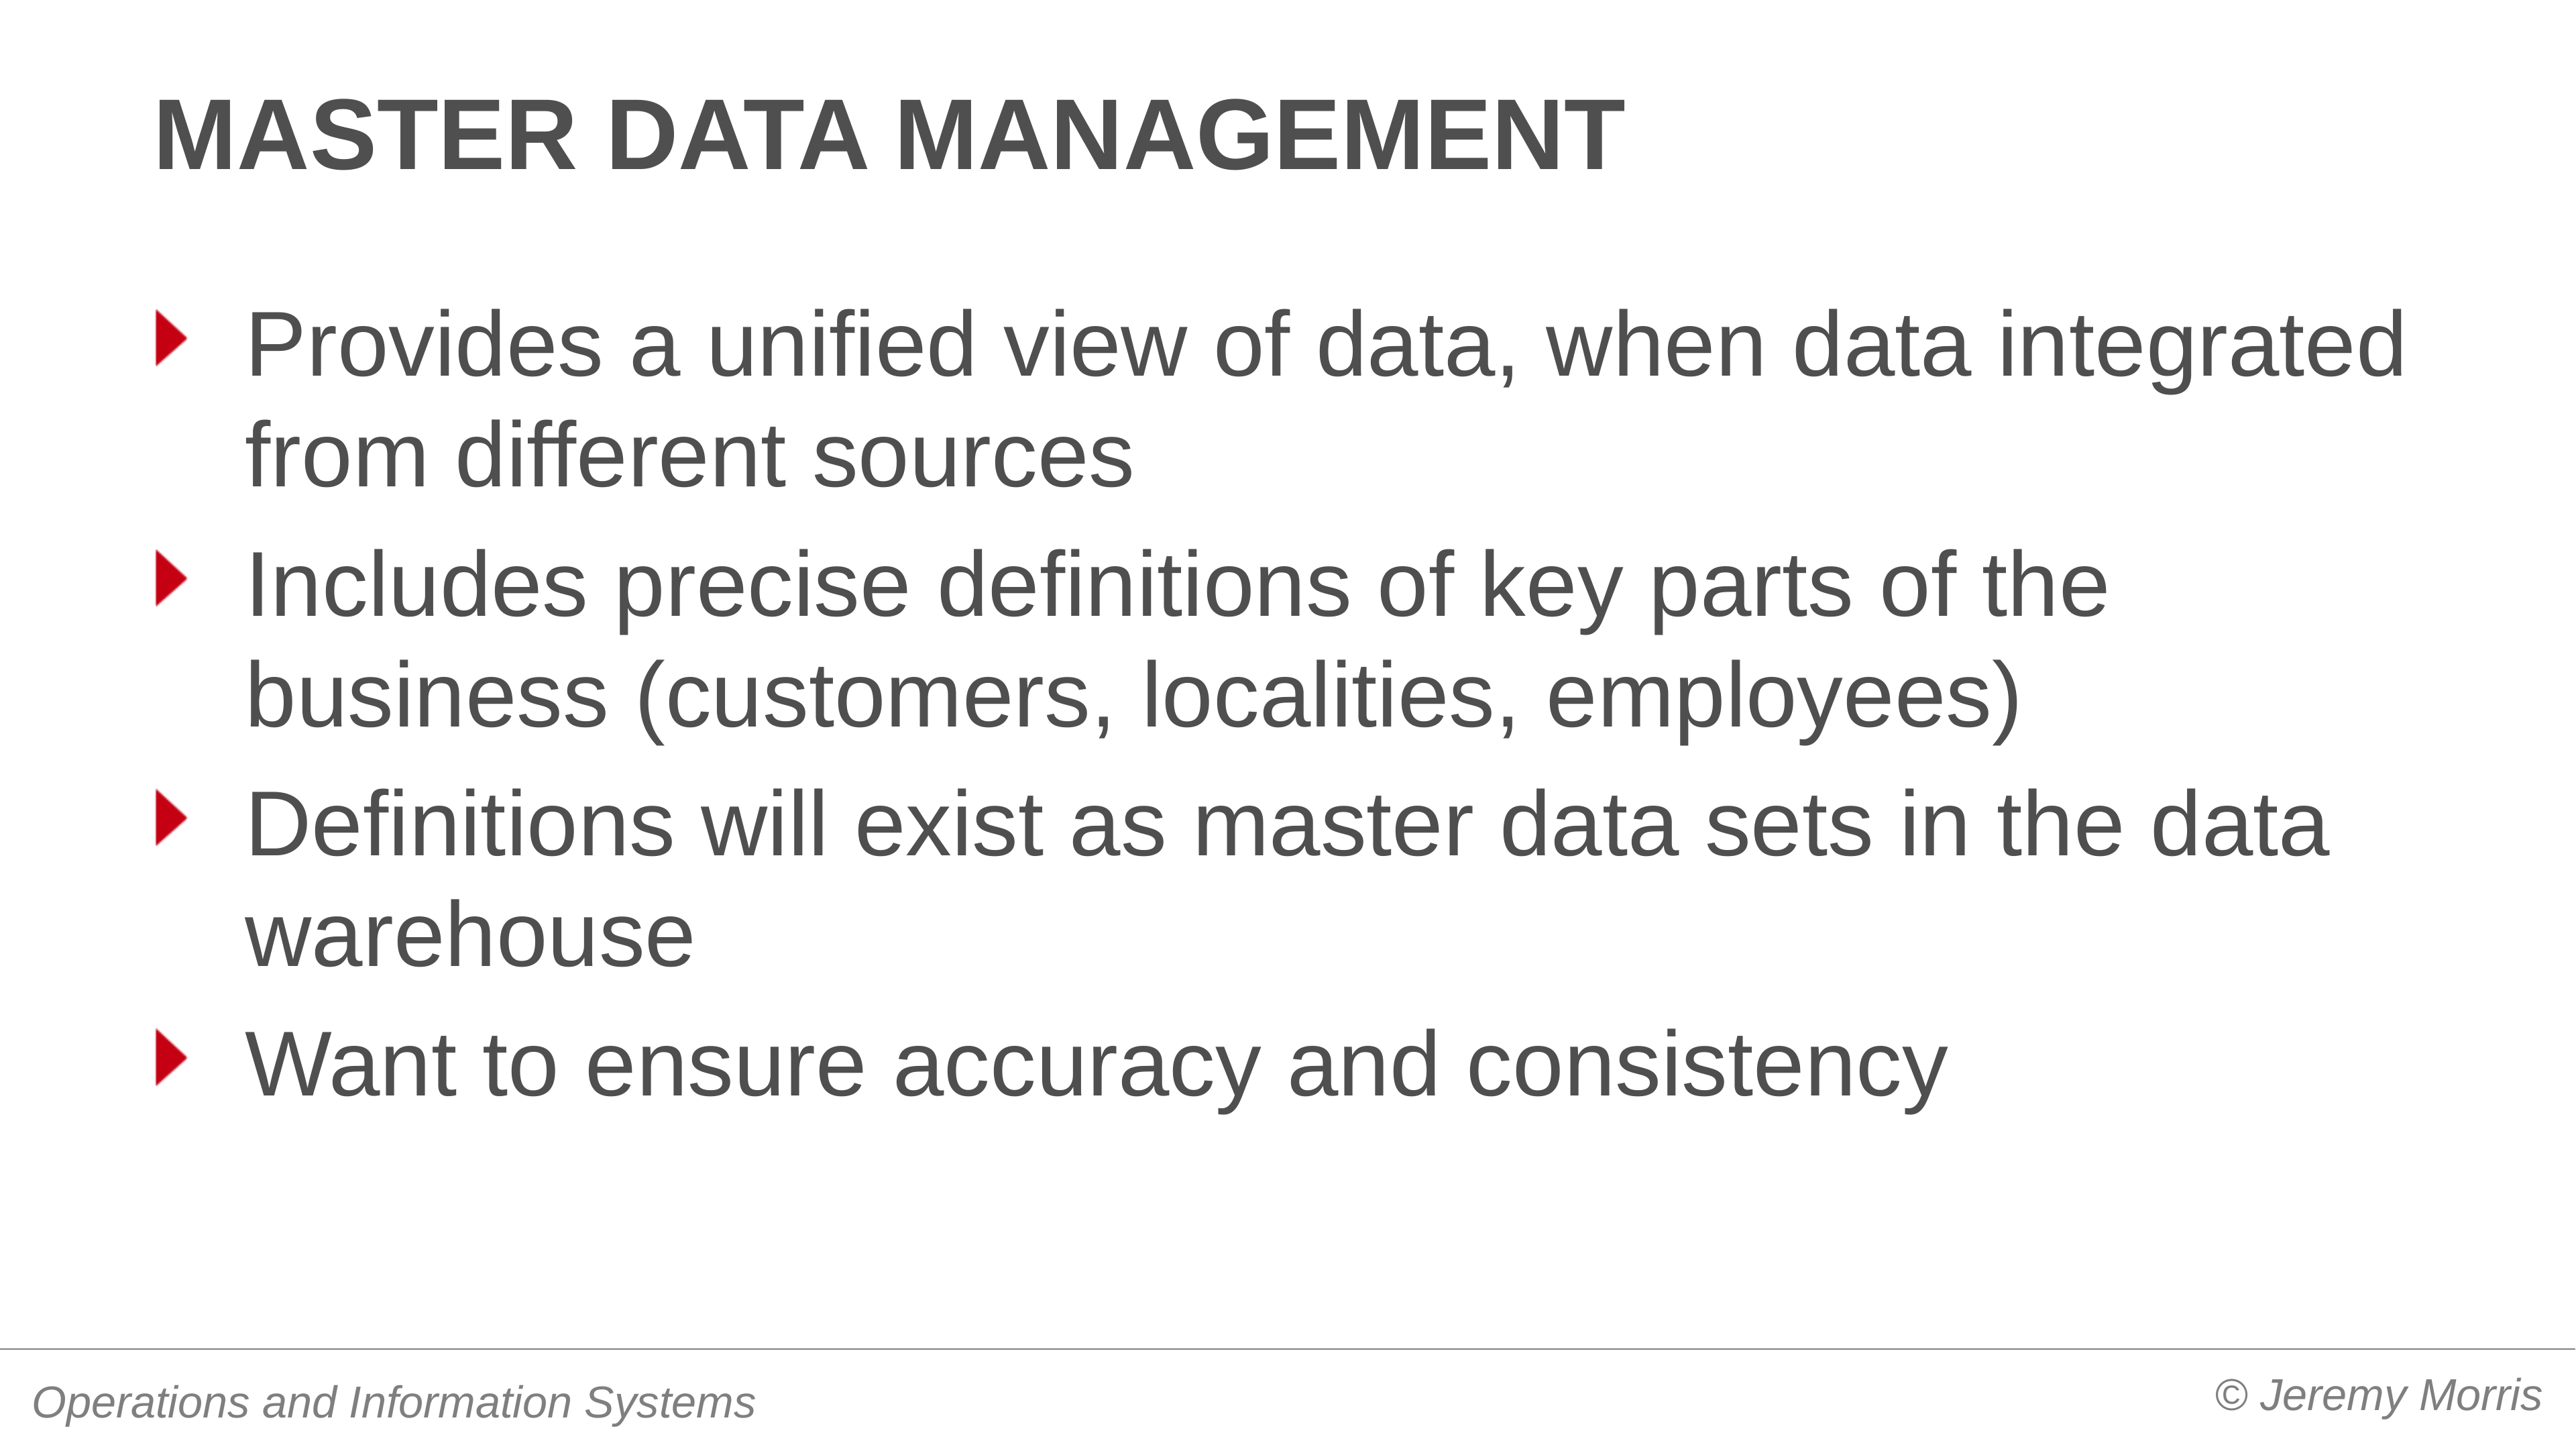

# Master data management
Provides a unified view of data, when data integrated from different sources
Includes precise definitions of key parts of the business (customers, localities, employees)
Definitions will exist as master data sets in the data warehouse
Want to ensure accuracy and consistency